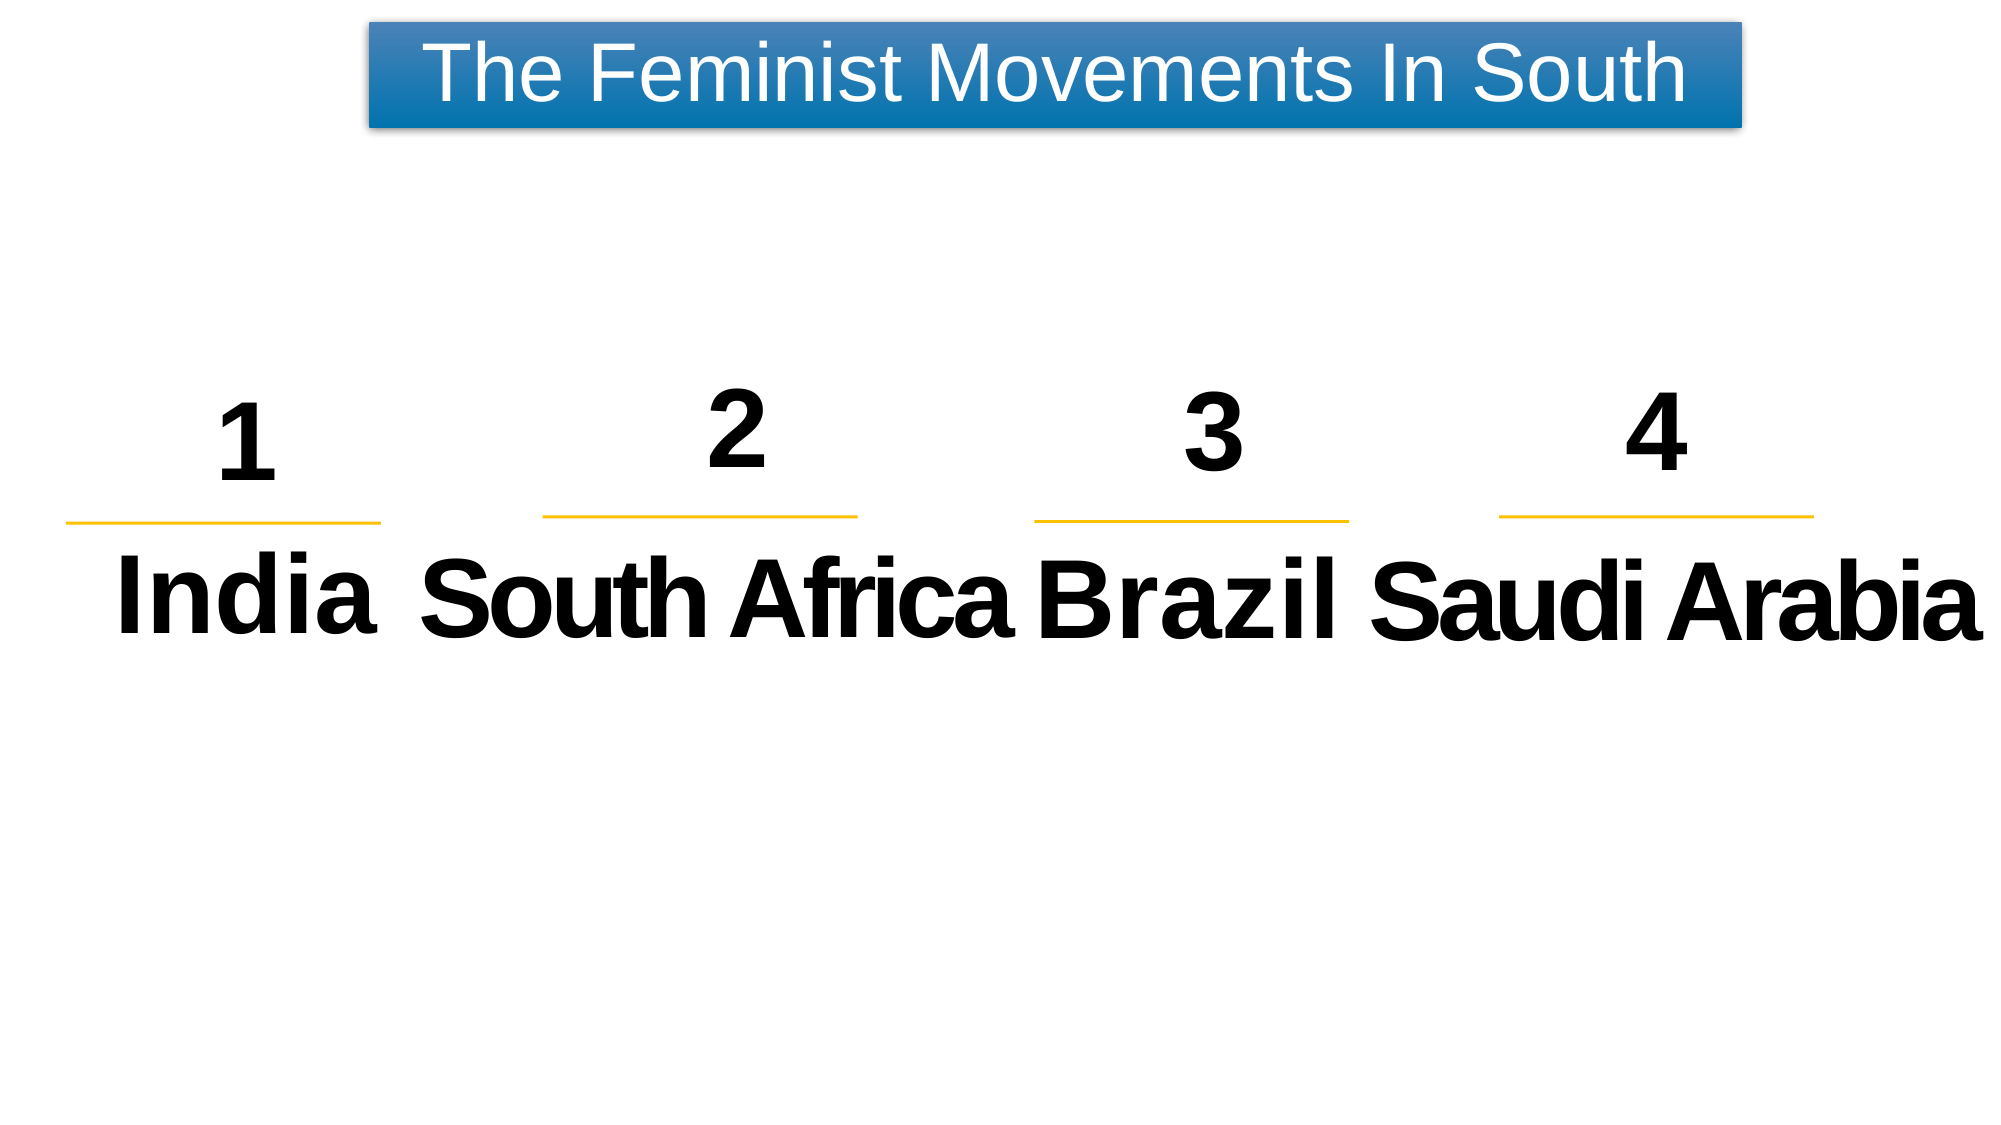

The Feminist Movements In South
2
3
4
1
India
South Africa

Brazil
Saudi Arabia